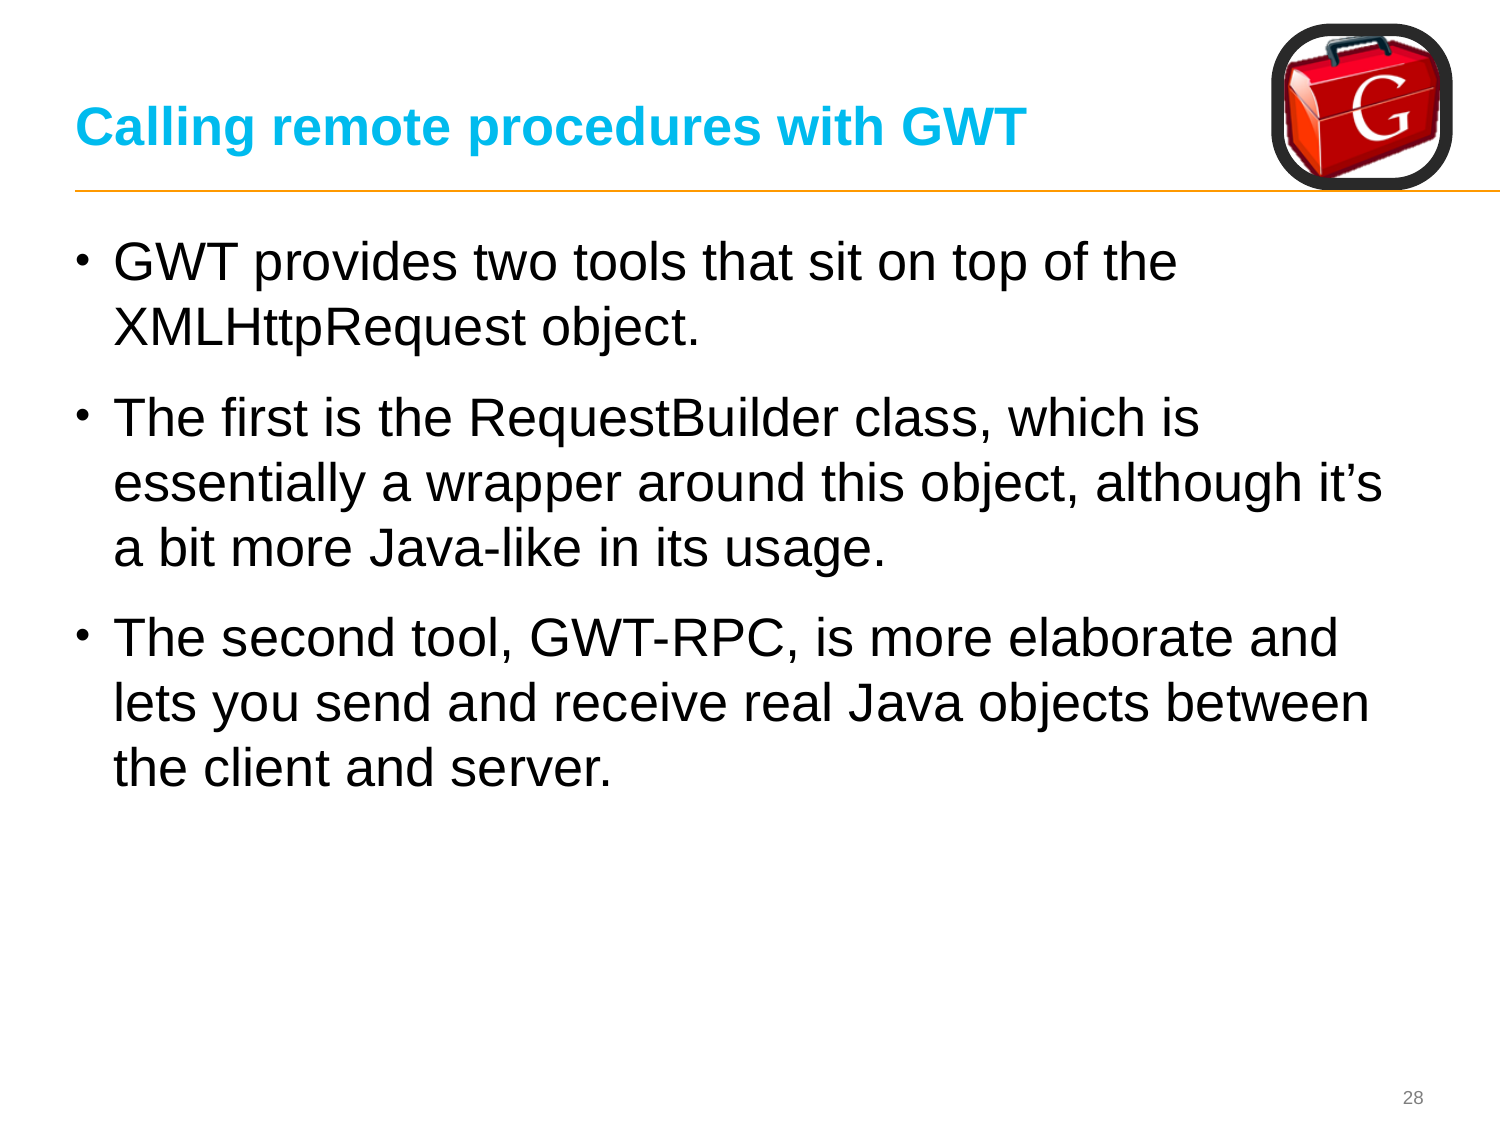

# Calling remote procedures with GWT
GWT provides two tools that sit on top of the XMLHttpRequest object.
The first is the RequestBuilder class, which is essentially a wrapper around this object, although it’s a bit more Java-like in its usage.
The second tool, GWT-RPC, is more elaborate and lets you send and receive real Java objects between the client and server.